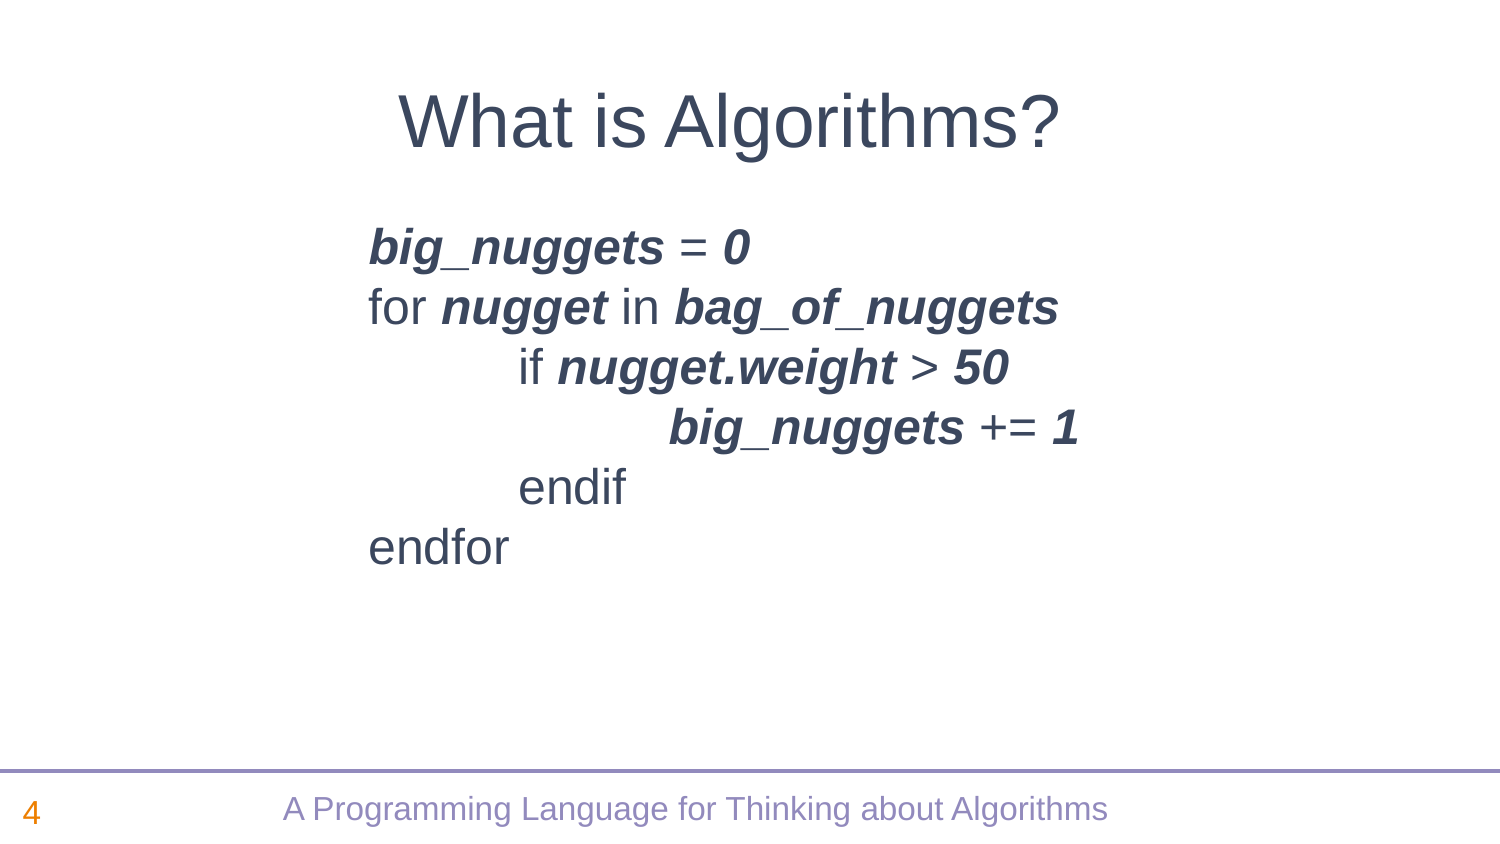

# What is Algorithms?
big_nuggets = 0
for nugget in bag_of_nuggets
	if nugget.weight > 50
		big_nuggets += 1
	endif
endfor